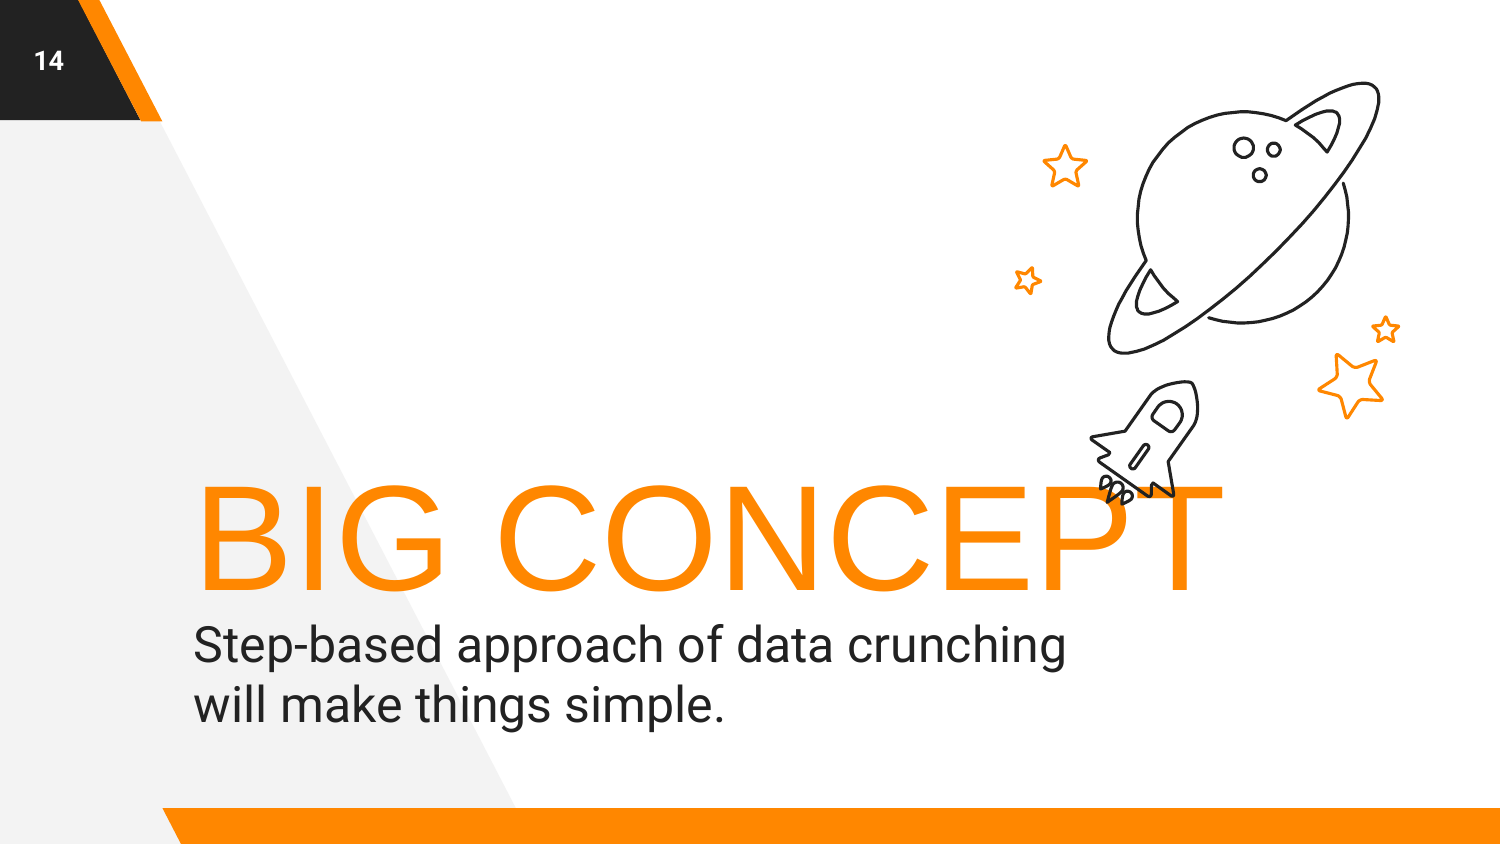

14

BIG CONCEPT
Step-based approach of data crunching will make things simple.